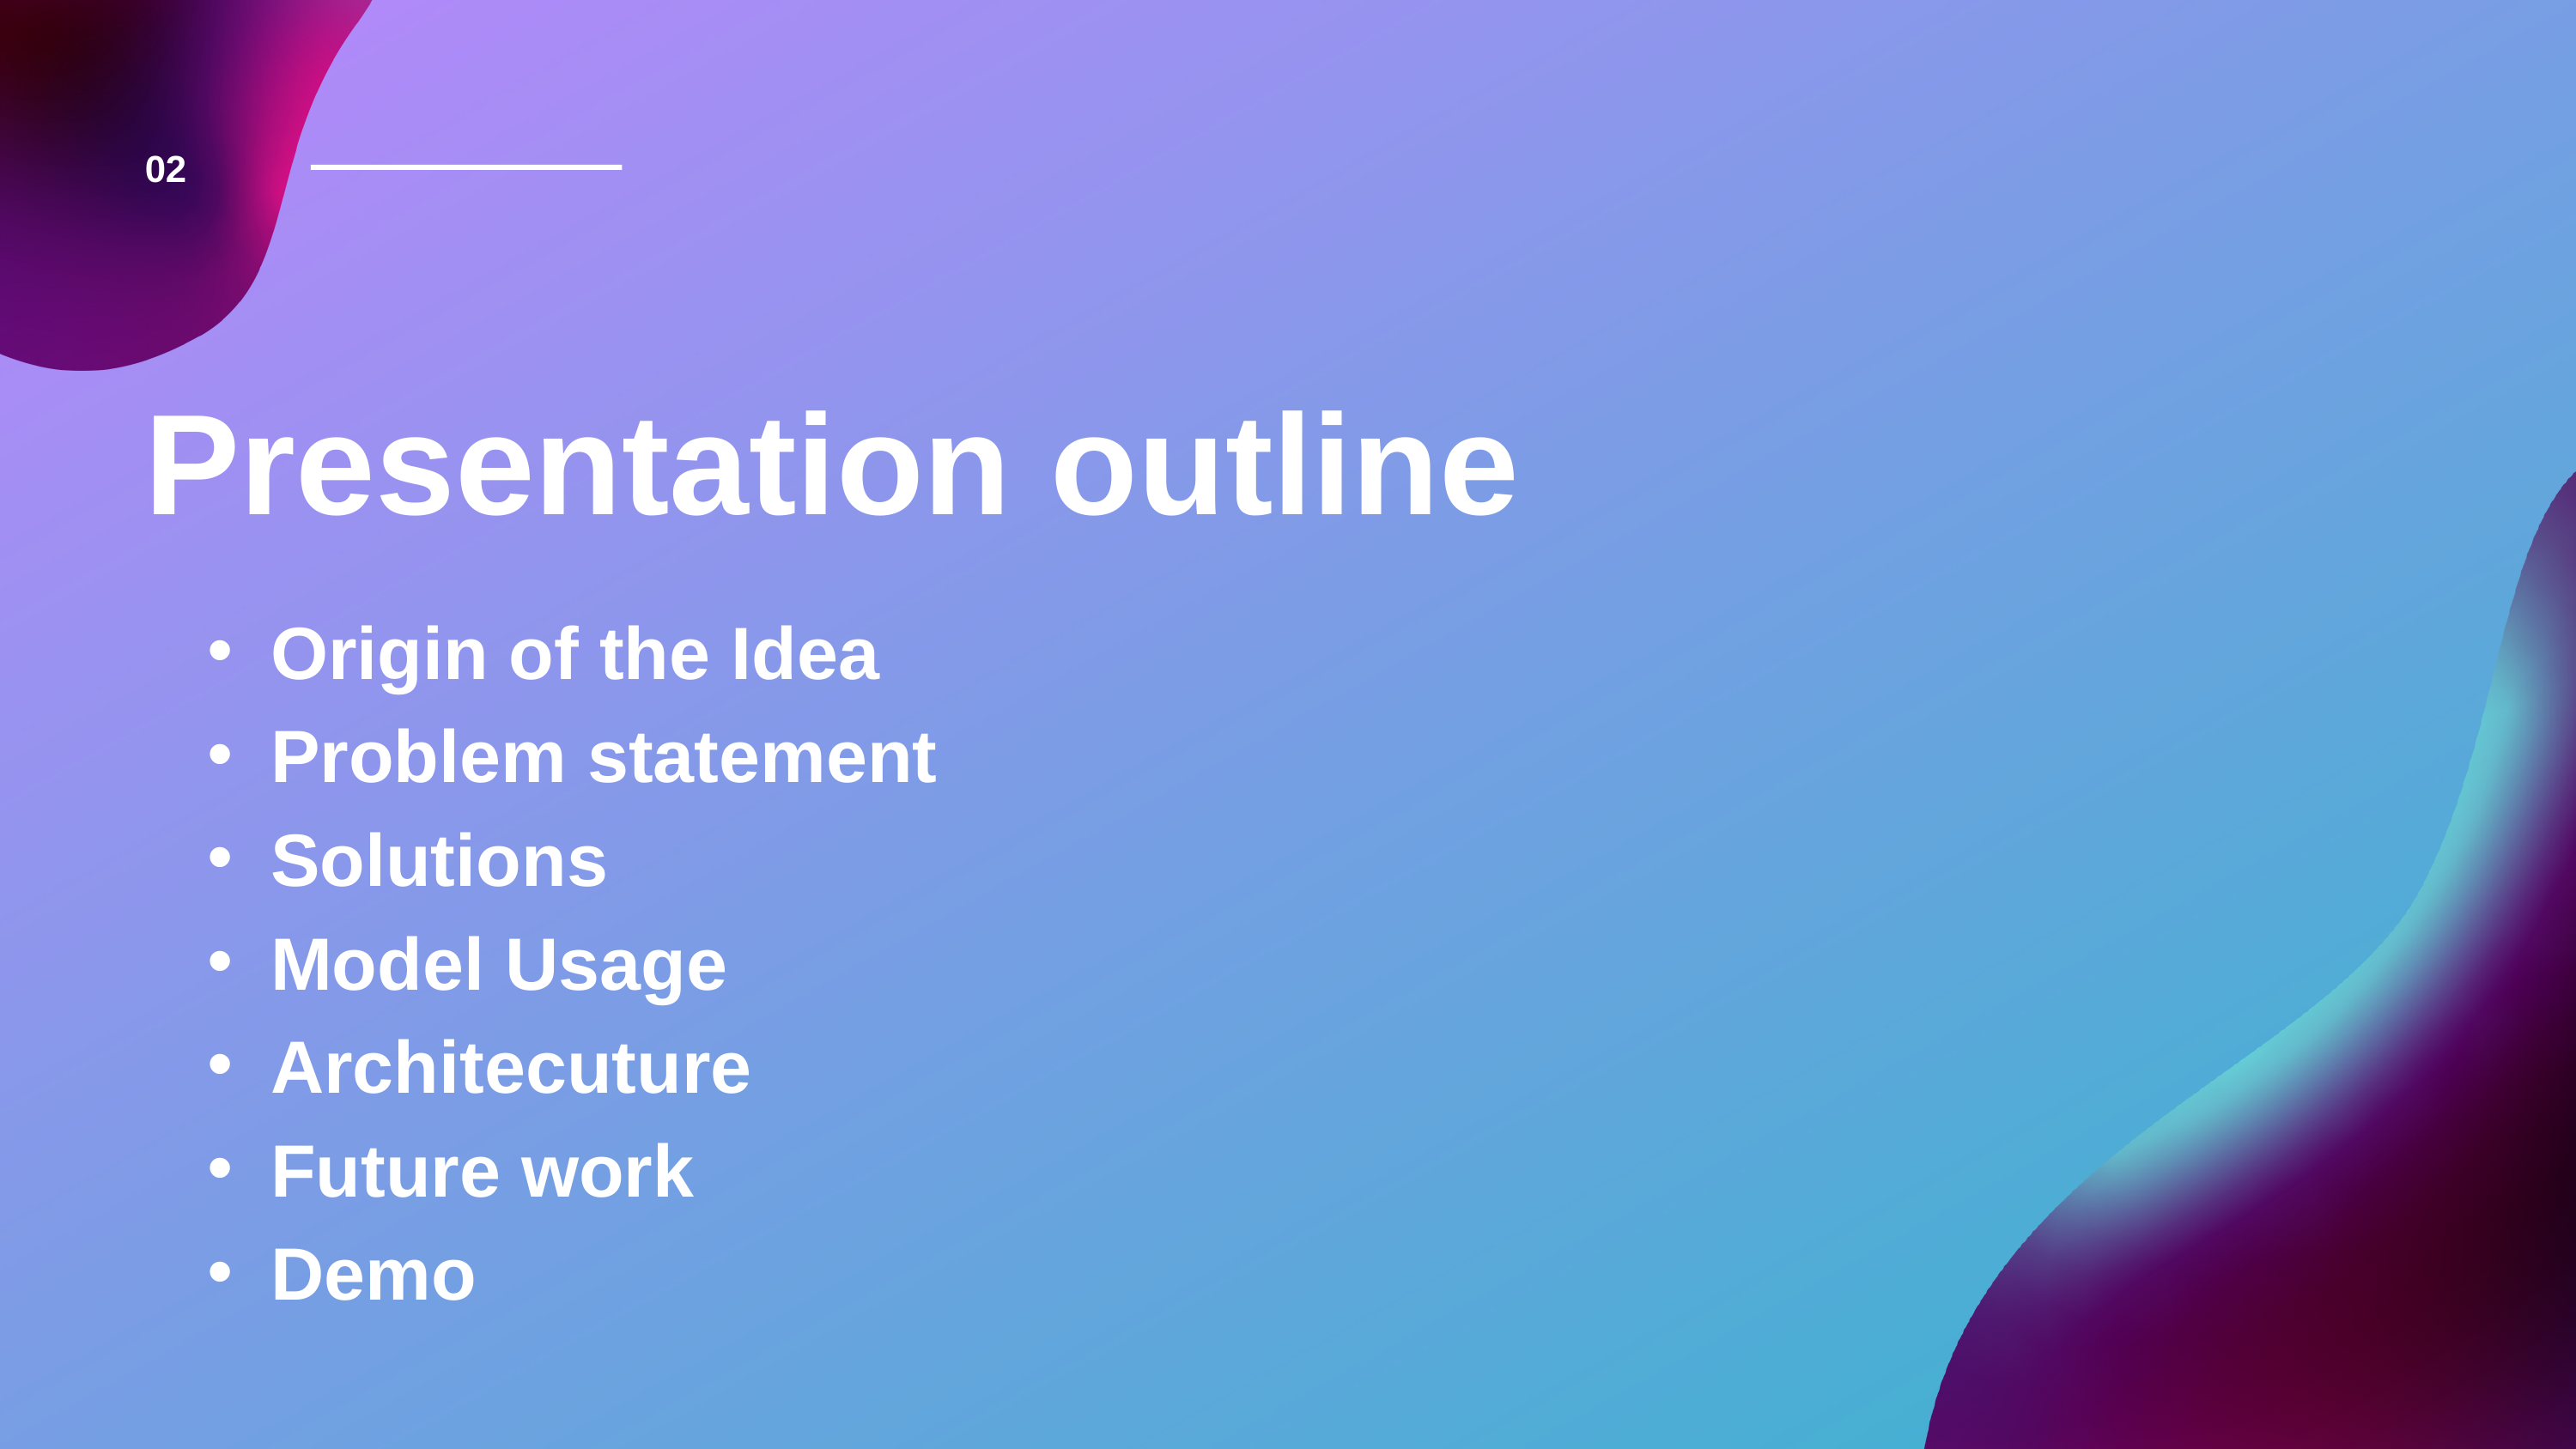

02

Presentation outline

Origin of the Idea​
Problem statement​
Solutions​
Model Usage​
Architecuture​
Future work​
Demo​
​